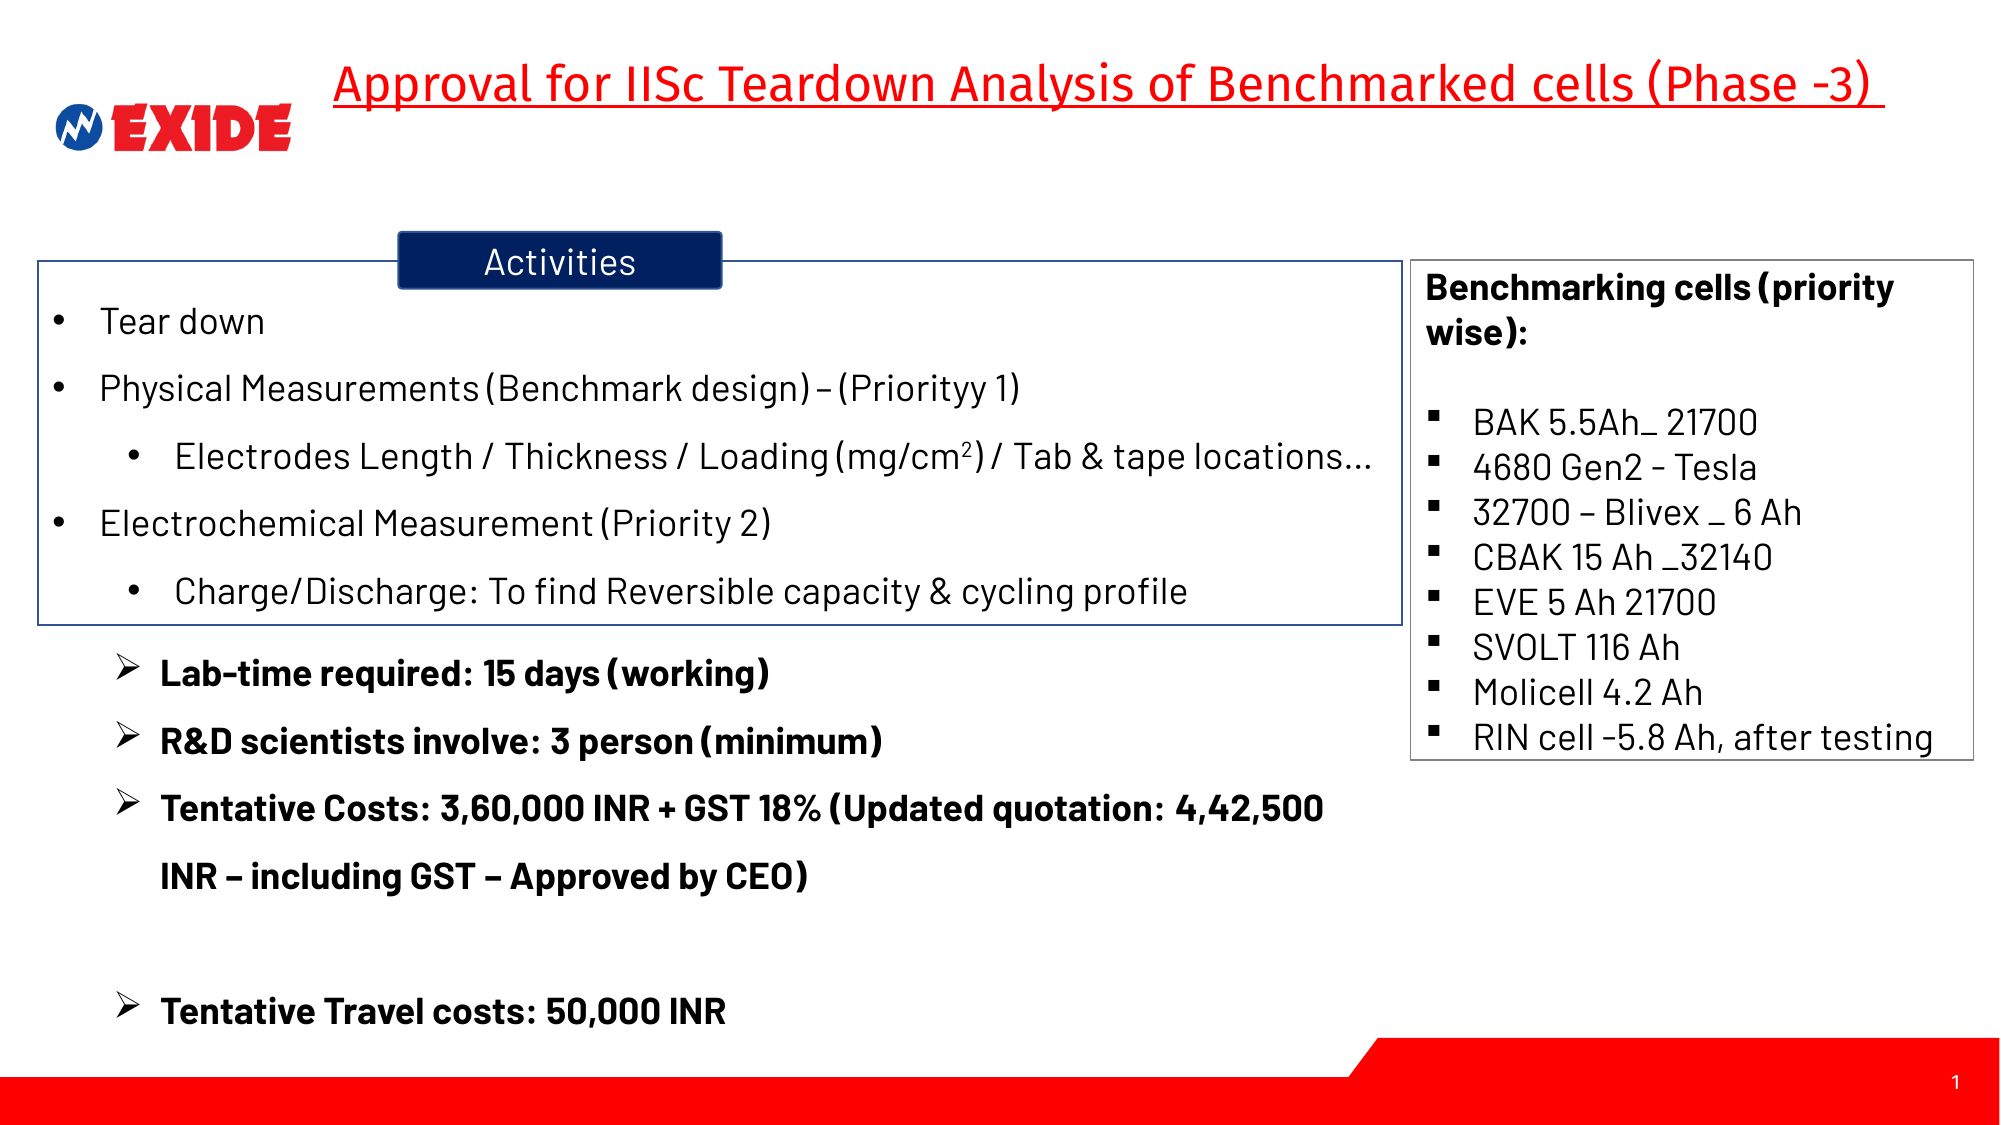

# Approval for IISc Teardown Analysis of Benchmarked cells (Phase -3)
Activities
Benchmarking cells (priority wise):

BAK 5.5Ah_ 21700
4680 Gen2 - Tesla
32700 – Blivex _ 6 Ah
CBAK 15 Ah _32140
EVE 5 Ah 21700
SVOLT 116 Ah
Molicell 4.2 Ah
RIN cell -5.8 Ah, after testing
Tear down
Physical Measurements (Benchmark design) – (Priorityy 1)
Electrodes Length / Thickness / Loading (mg/cm2) / Tab & tape locations…
Electrochemical Measurement (Priority 2)
Charge/Discharge: To find Reversible capacity & cycling profile

Lab-time required: 15 days (working)
R&D scientists involve: 3 person (minimum)
Tentative Costs: 3,60,000 INR + GST 18% (Updated quotation: 4,42,500 INR – including GST – Approved by CEO)

Tentative Travel costs: 50,000 INR